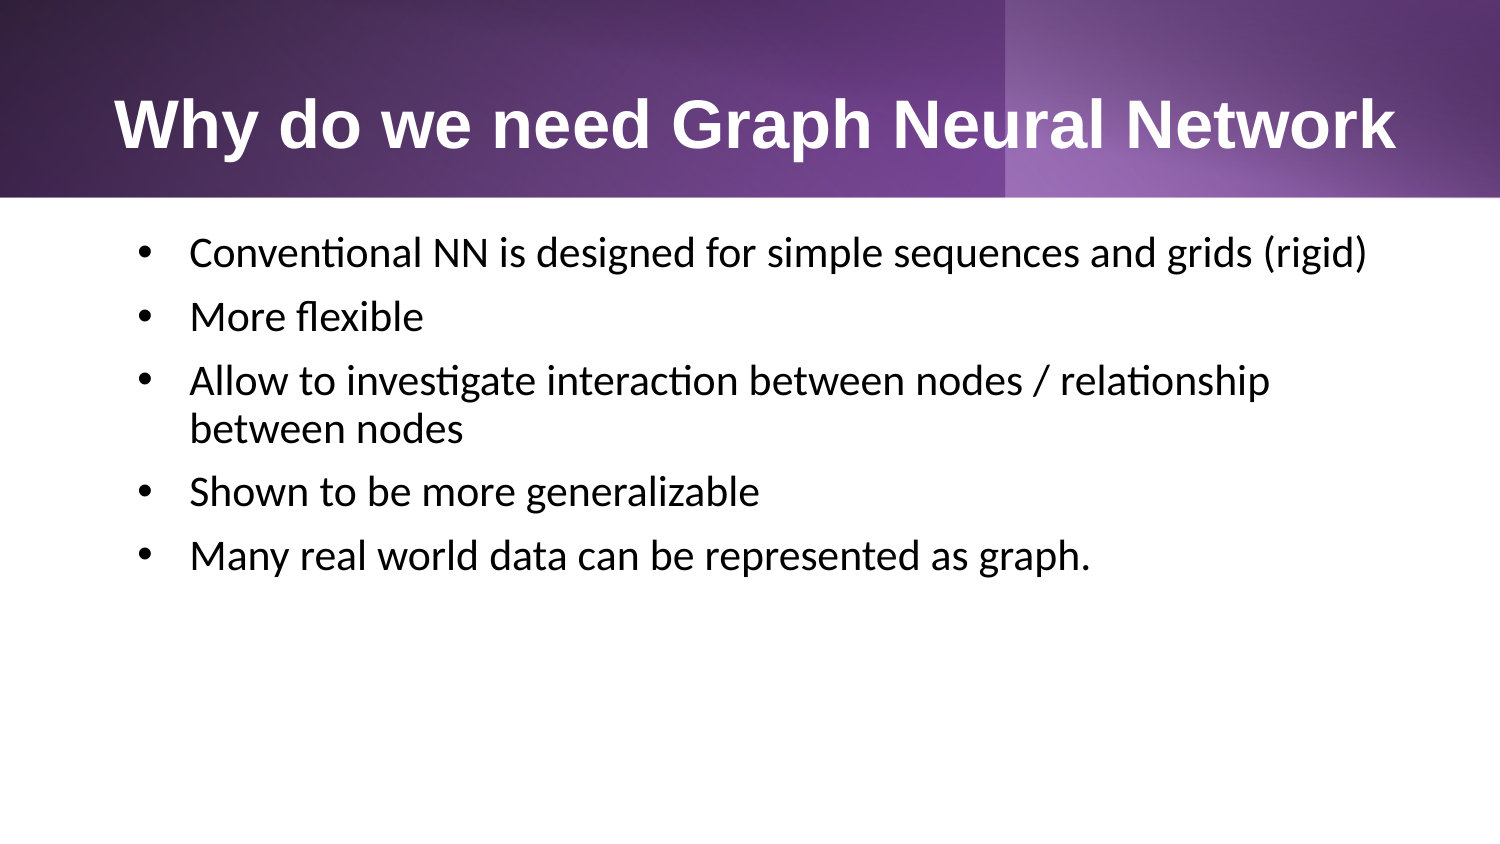

# Why do we need Graph Neural Network
Conventional NN is designed for simple sequences and grids (rigid)
More flexible
Allow to investigate interaction between nodes / relationship between nodes
Shown to be more generalizable
Many real world data can be represented as graph.